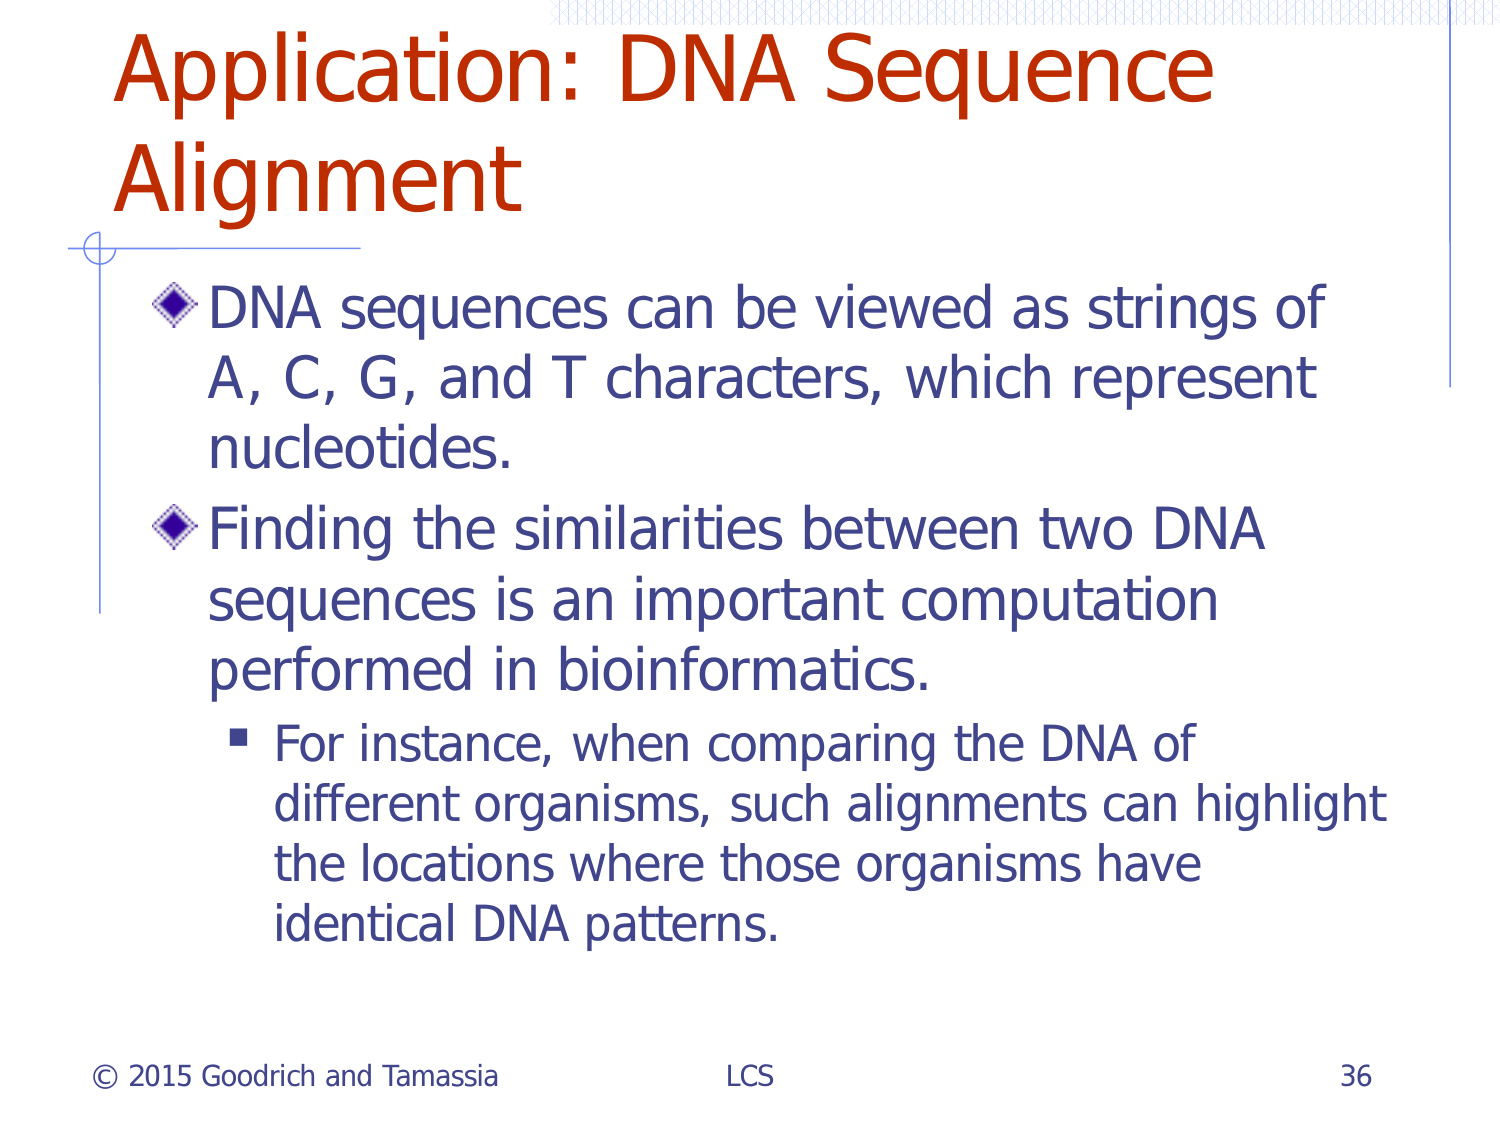

# Application: DNA Sequence Alignment
DNA sequences can be viewed as strings of A, C, G, and T characters, which represent nucleotides.
Finding the similarities between two DNA sequences is an important computation performed in bioinformatics.
For instance, when comparing the DNA of different organisms, such alignments can highlight the locations where those organisms have identical DNA patterns.
LCS
36